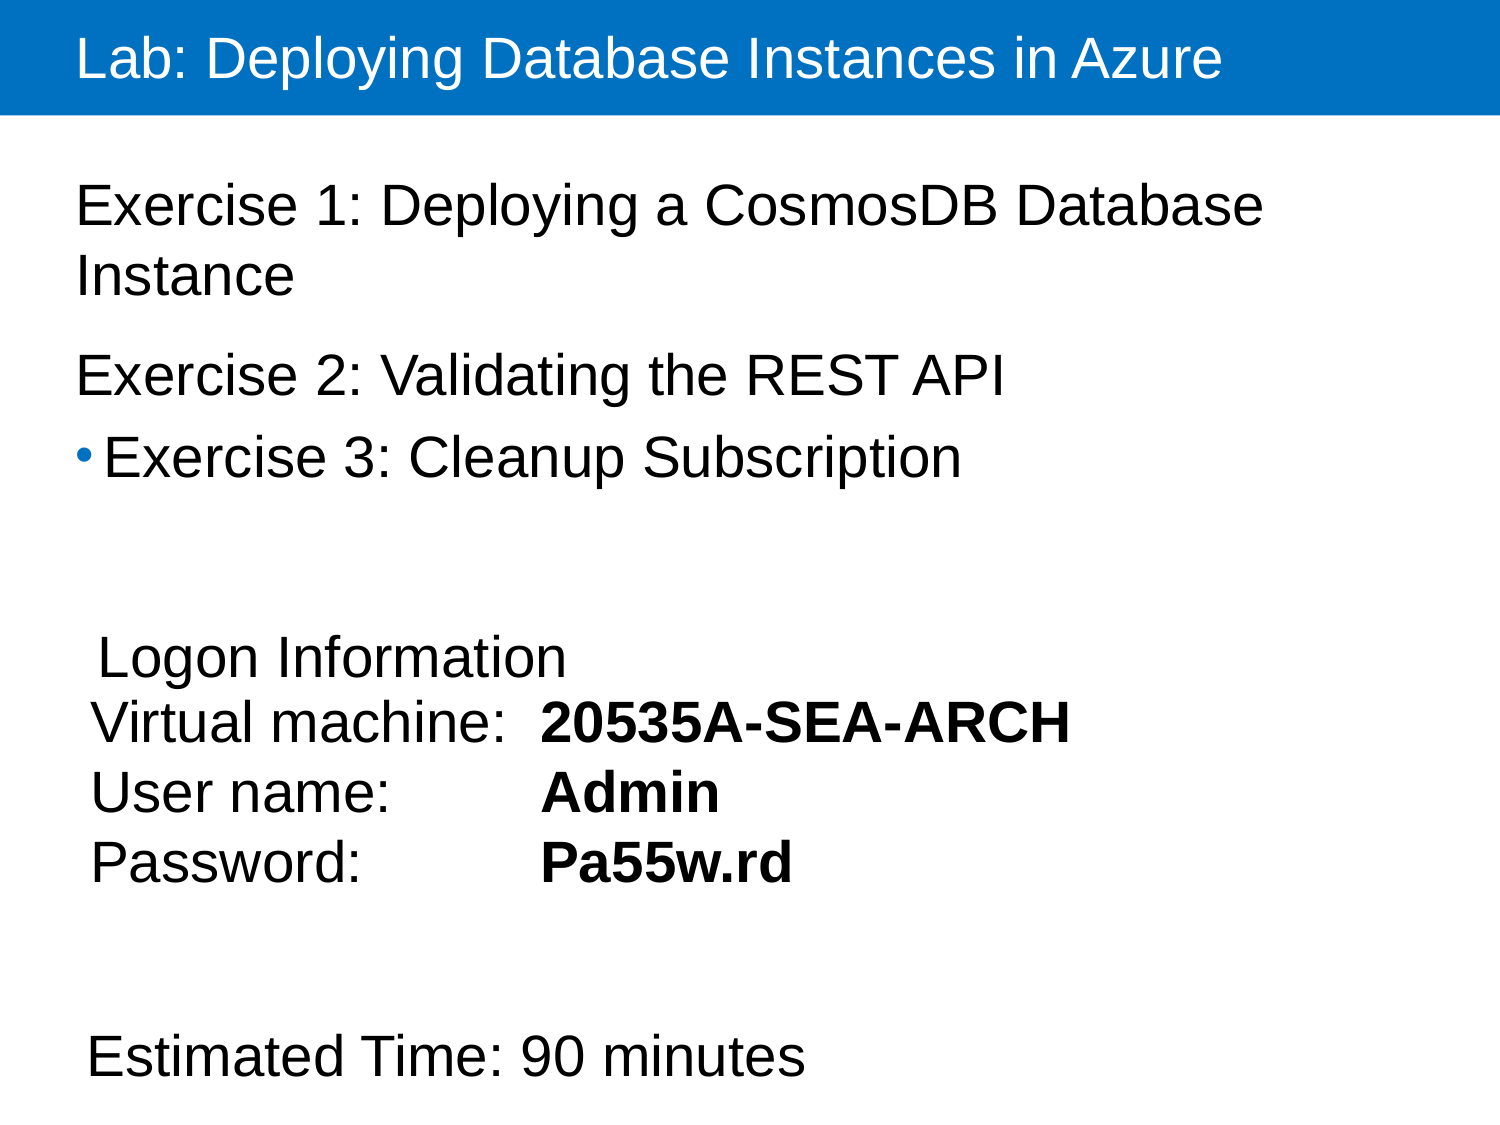

# Lab: Deploying Database Instances in Azure
Exercise 1: Deploying a CosmosDB Database Instance
Exercise 2: Validating the REST API
Exercise 3: Cleanup Subscription
Logon Information
Virtual machine:	20535A-SEA-ARCH
User name: 	Admin
Password: 		Pa55w.rd
Estimated Time: 90 minutes